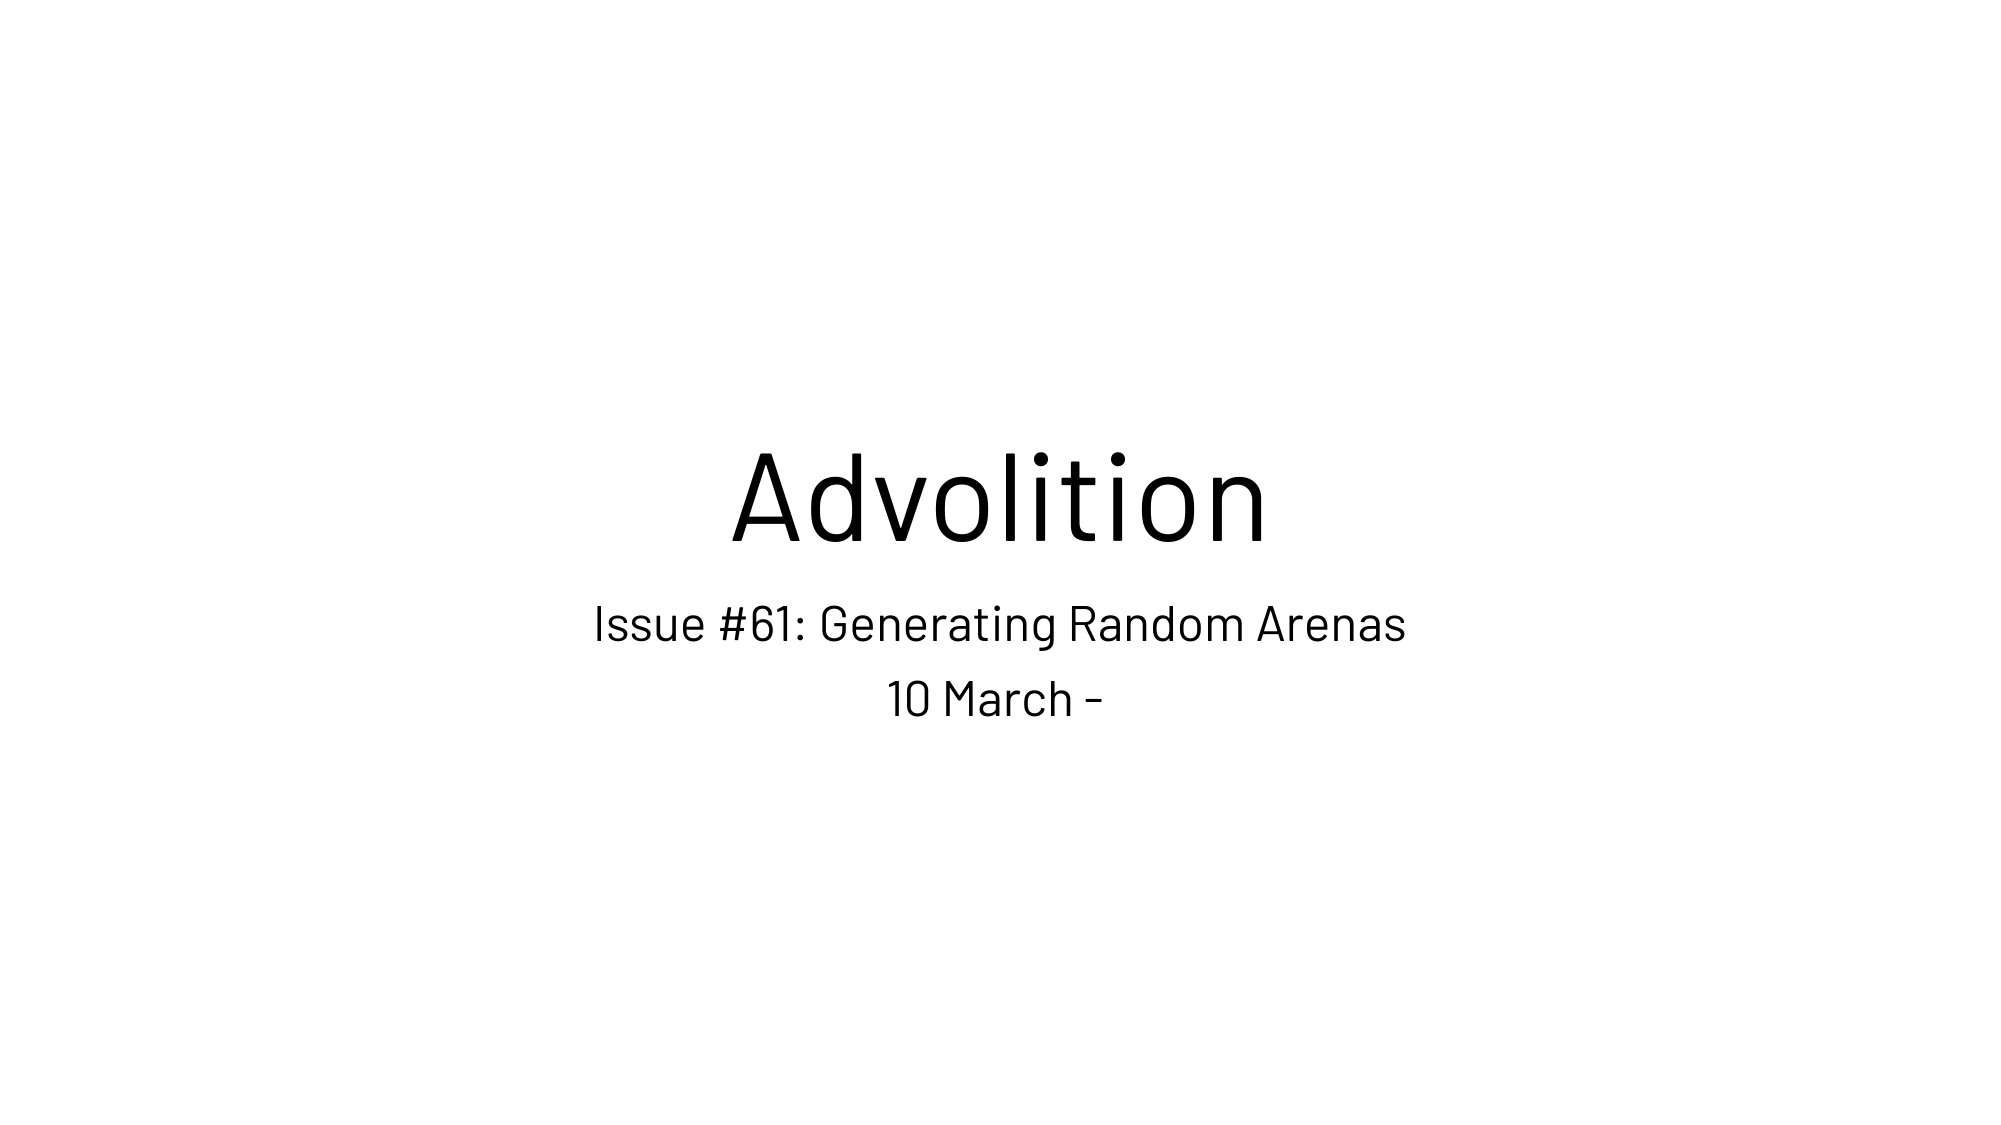

# Advolition
Issue #61: Generating Random Arenas
10 March -